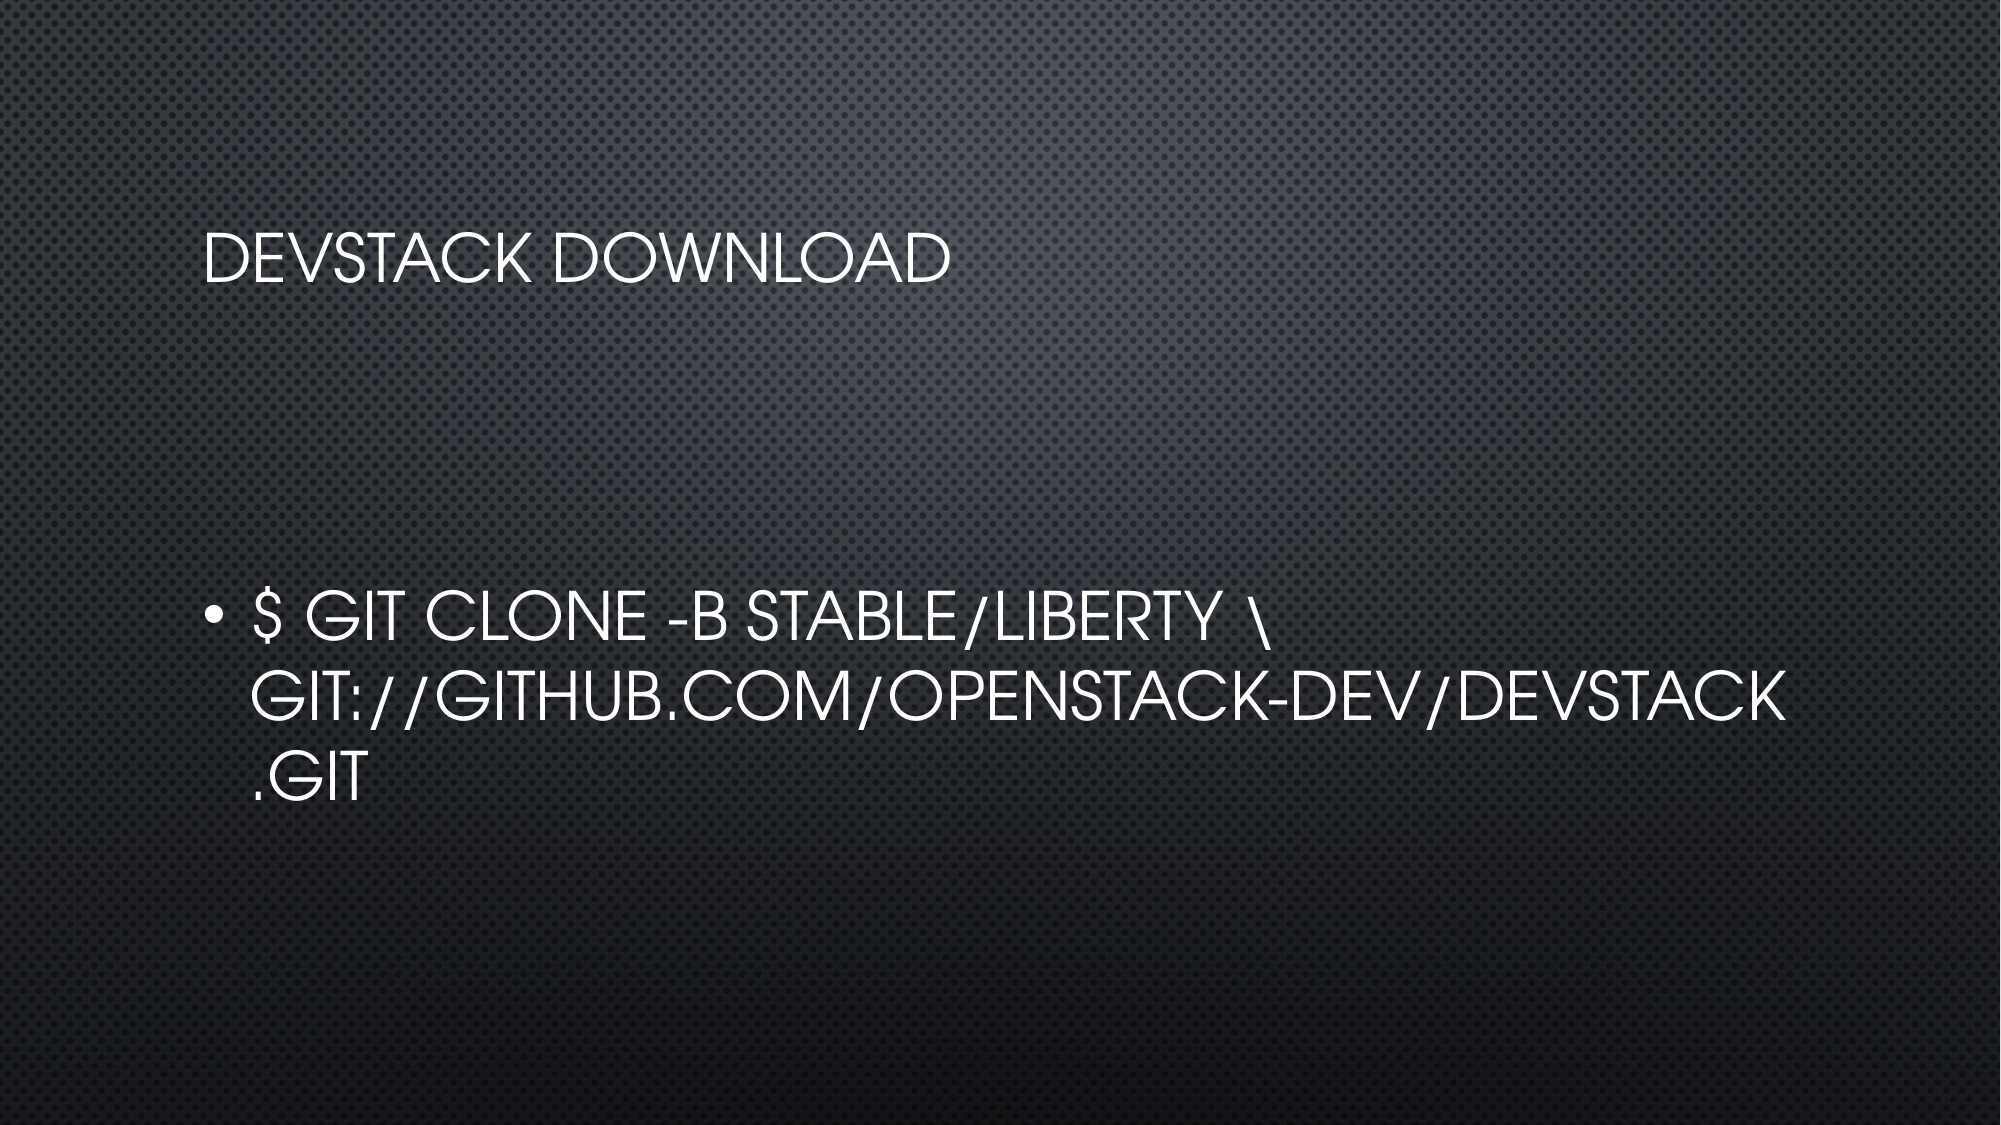

# Devstack download
$ git clone -b stable/liberty \ git://github.com/openstack-dev/devstack.git